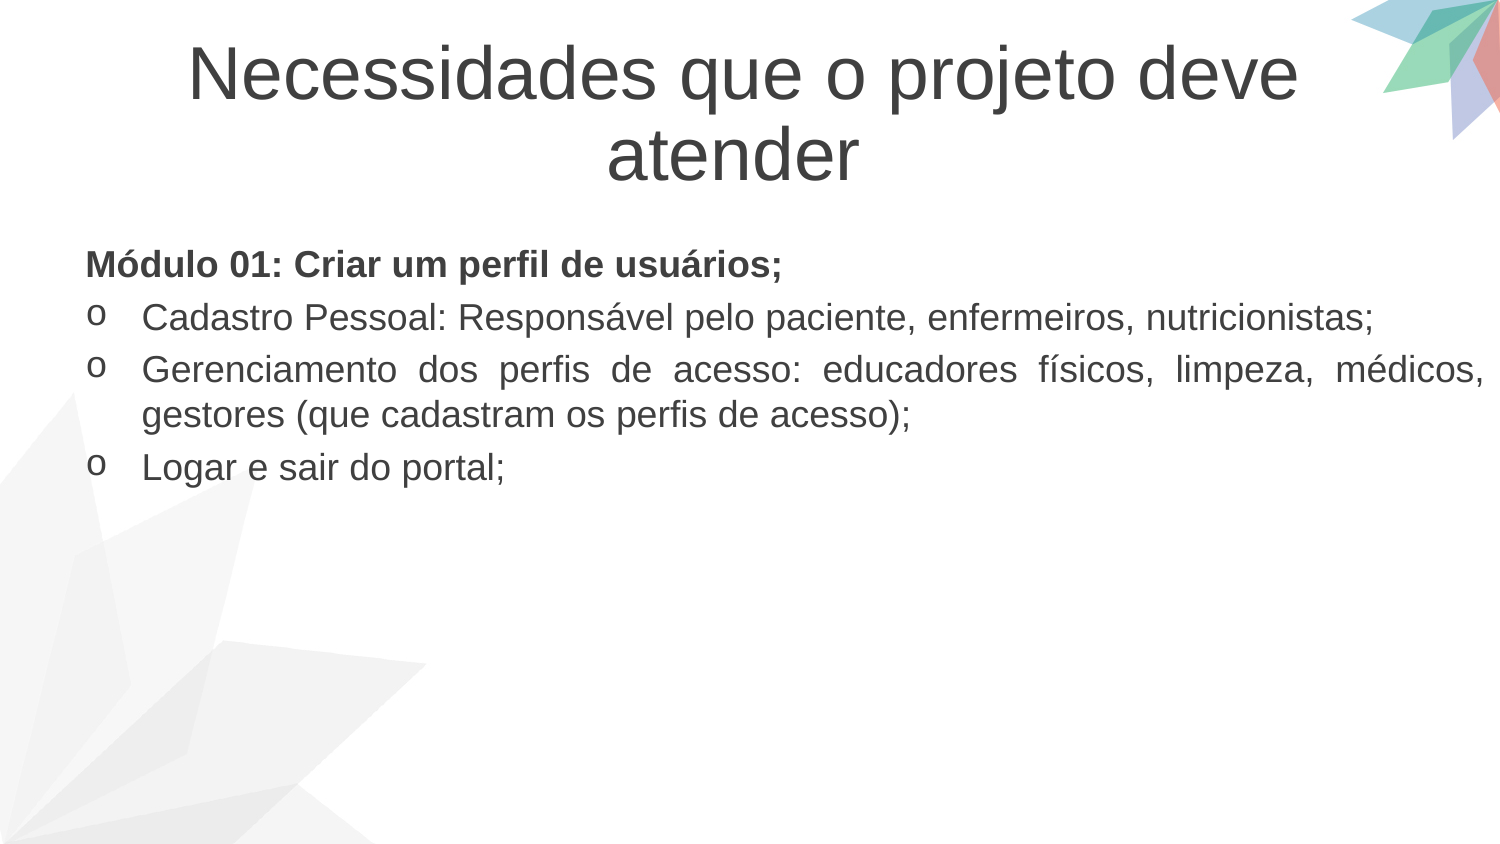

Necessidades que o projeto deve atender
Módulo 01: Criar um perfil de usuários;
Cadastro Pessoal: Responsável pelo paciente, enfermeiros, nutricionistas;
Gerenciamento dos perfis de acesso: educadores físicos, limpeza, médicos, gestores (que cadastram os perfis de acesso);
Logar e sair do portal;